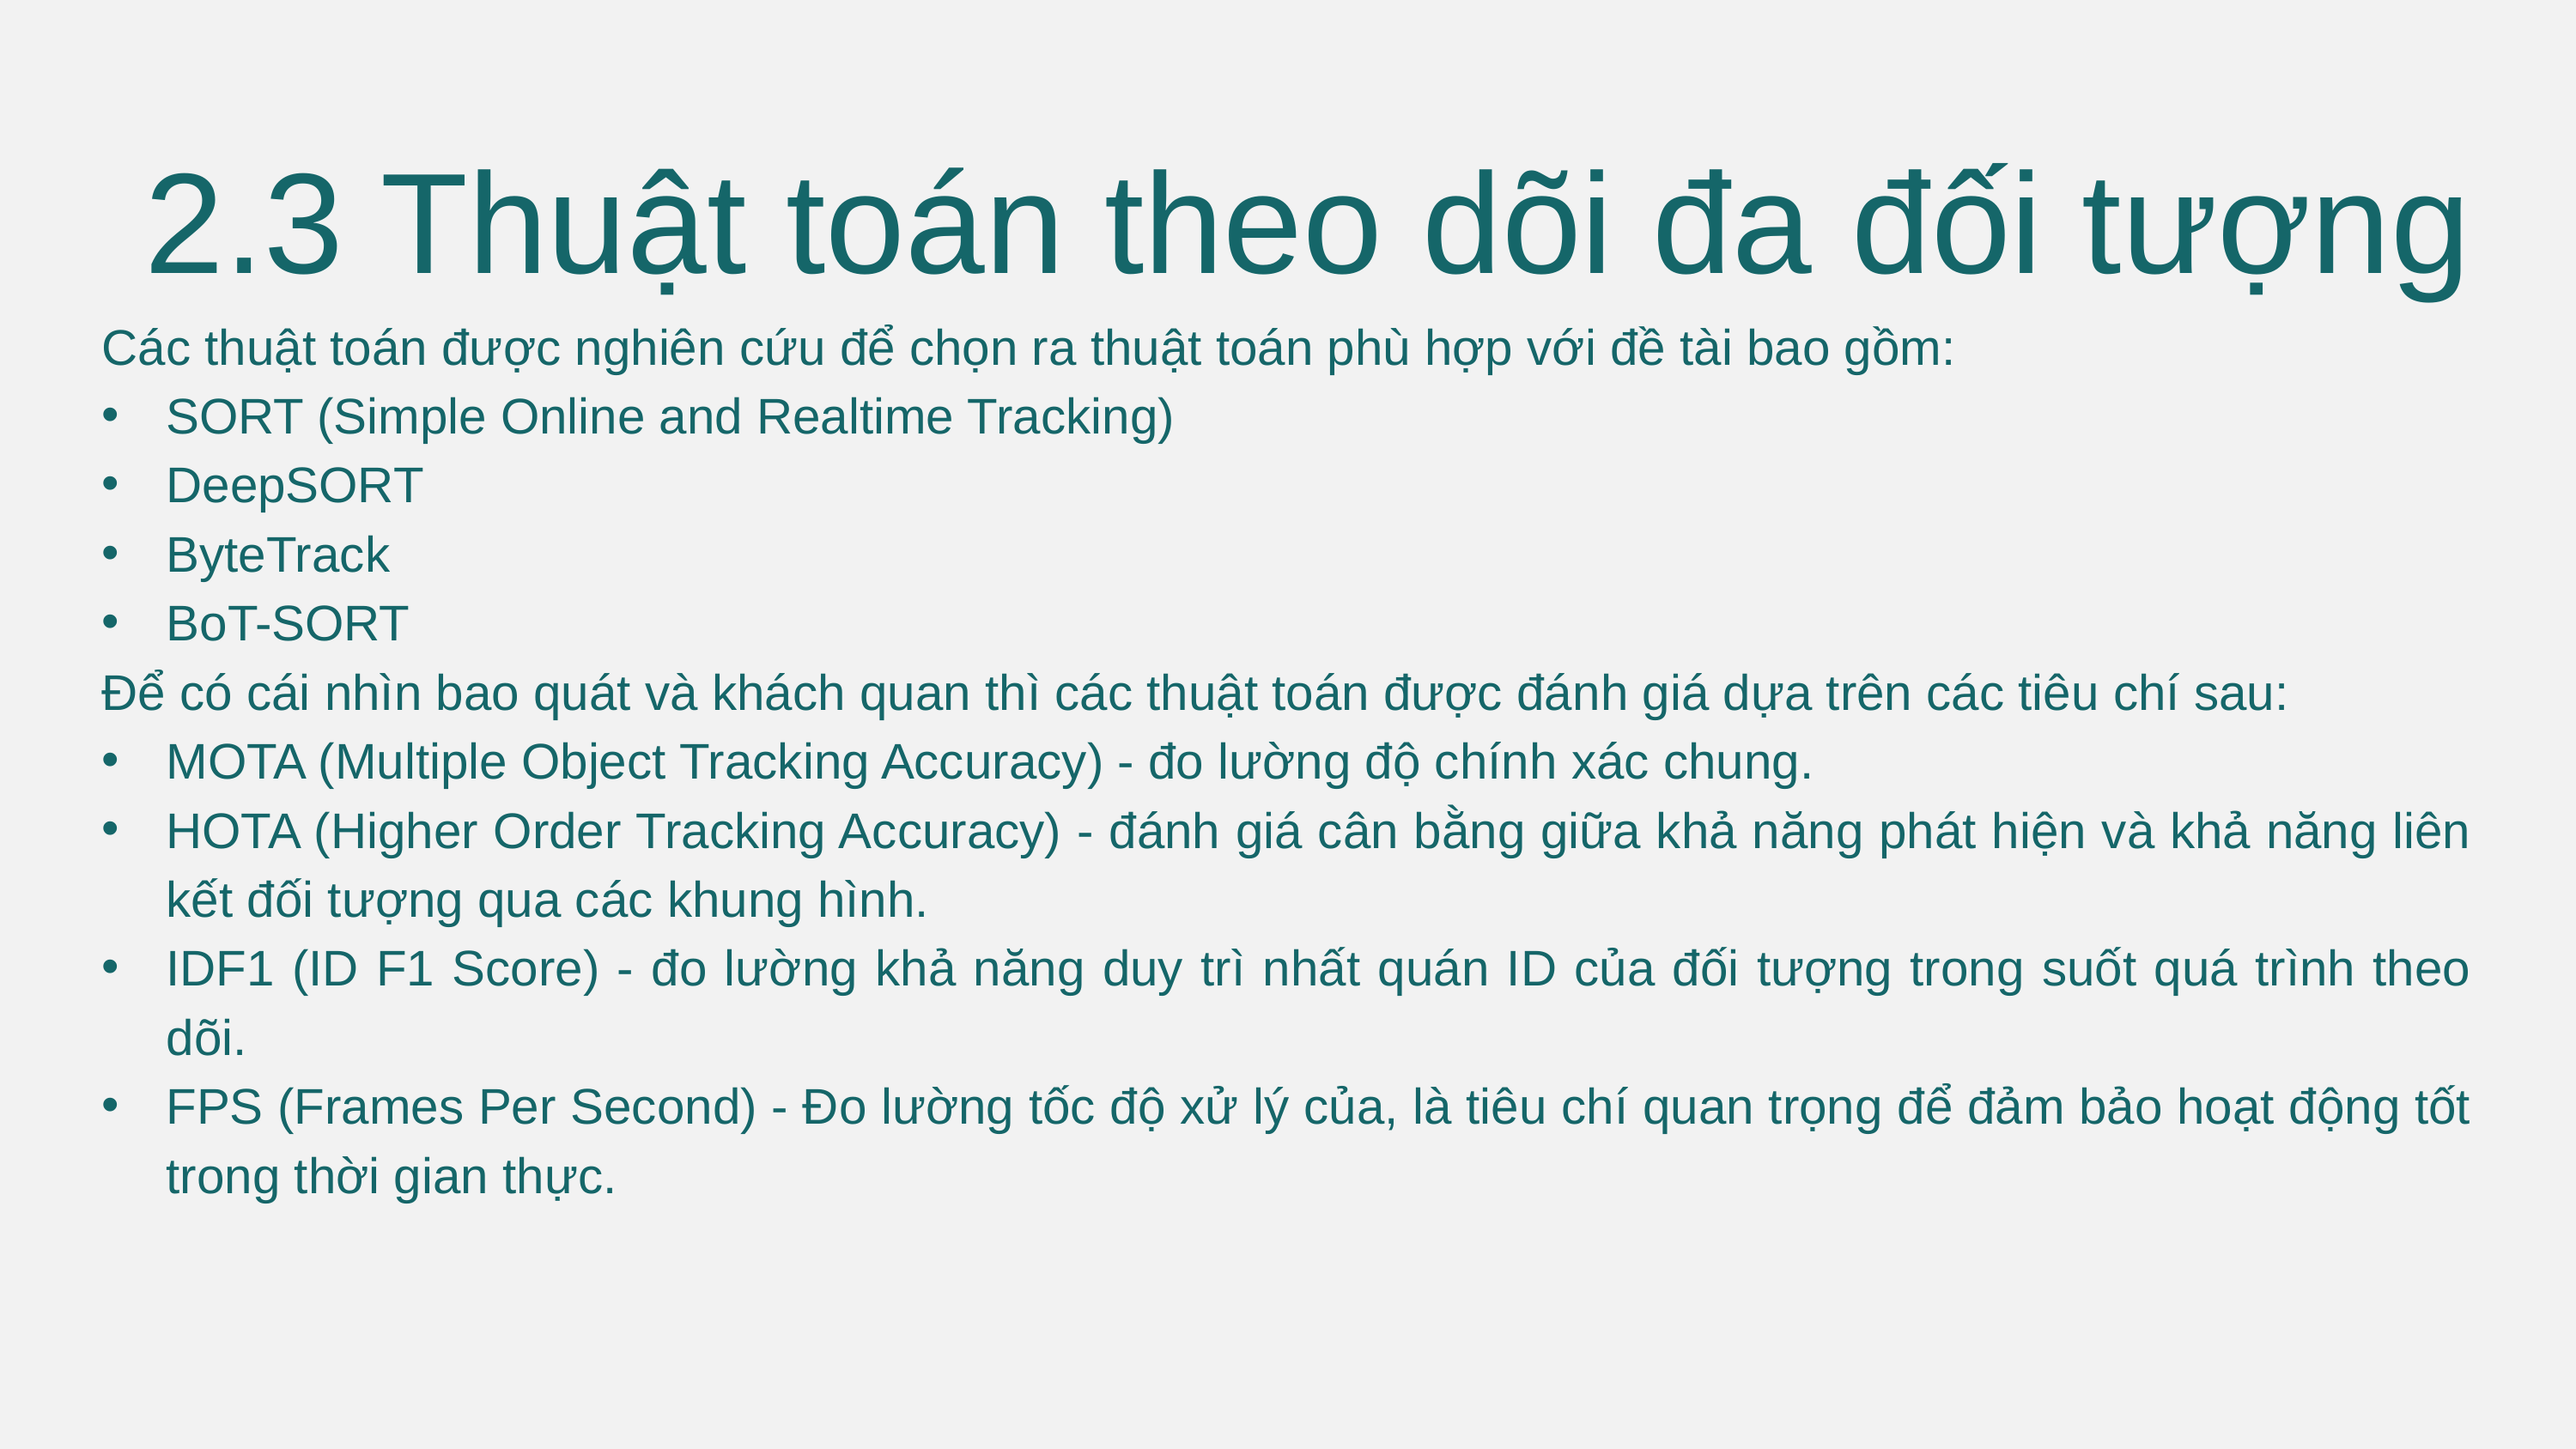

2.3 Thuật toán theo dõi đa đối tượng
Các thuật toán được nghiên cứu để chọn ra thuật toán phù hợp với đề tài bao gồm:
SORT (Simple Online and Realtime Tracking)
DeepSORT
ByteTrack
BoT-SORT
Để có cái nhìn bao quát và khách quan thì các thuật toán được đánh giá dựa trên các tiêu chí sau:
MOTA (Multiple Object Tracking Accuracy) - đo lường độ chính xác chung.
HOTA (Higher Order Tracking Accuracy) - đánh giá cân bằng giữa khả năng phát hiện và khả năng liên kết đối tượng qua các khung hình.
IDF1 (ID F1 Score) - đo lường khả năng duy trì nhất quán ID của đối tượng trong suốt quá trình theo dõi.
FPS (Frames Per Second) - Đo lường tốc độ xử lý của, là tiêu chí quan trọng để đảm bảo hoạt động tốt trong thời gian thực.